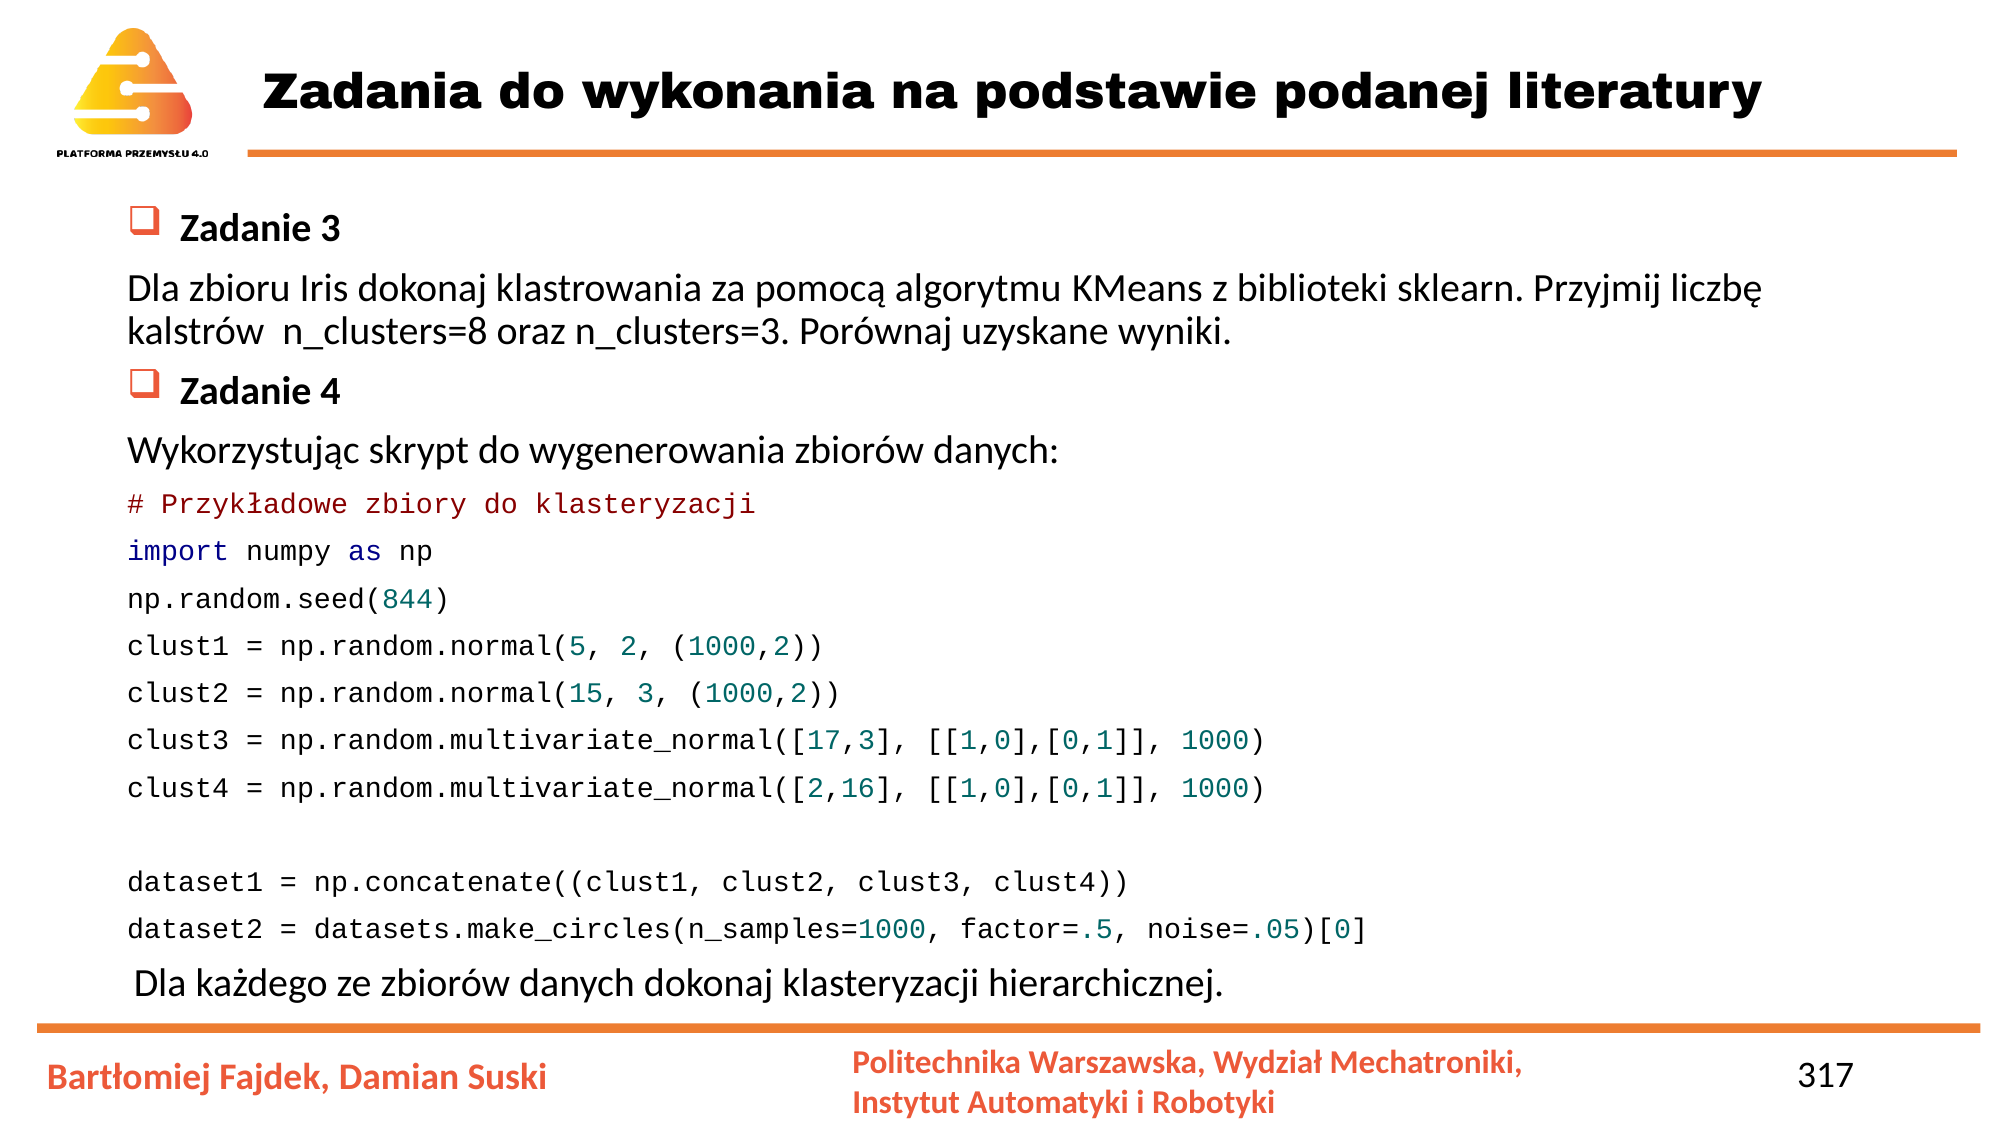

# Zadania do wykonania na podstawie podanej literatury
  Zadanie 3
Dla zbioru Iris dokonaj klastrowania za pomocą algorytmu KMeans z biblioteki sklearn. Przyjmij liczbę kalstrów  n_clusters=8 oraz n_clusters=3. Porównaj uzyskane wyniki.
  Zadanie 4
Wykorzystując skrypt do wygenerowania zbiorów danych:
# Przykładowe zbiory do klasteryzacji
import numpy as np
np.random.seed(844)
clust1 = np.random.normal(5, 2, (1000,2))
clust2 = np.random.normal(15, 3, (1000,2))
clust3 = np.random.multivariate_normal([17,3], [[1,0],[0,1]], 1000)
clust4 = np.random.multivariate_normal([2,16], [[1,0],[0,1]], 1000)

dataset1 = np.concatenate((clust1, clust2, clust3, clust4))
dataset2 = datasets.make_circles(n_samples=1000, factor=.5, noise=.05)[0]
 Dla każdego ze zbiorów danych dokonaj klasteryzacji hierarchicznej.
317